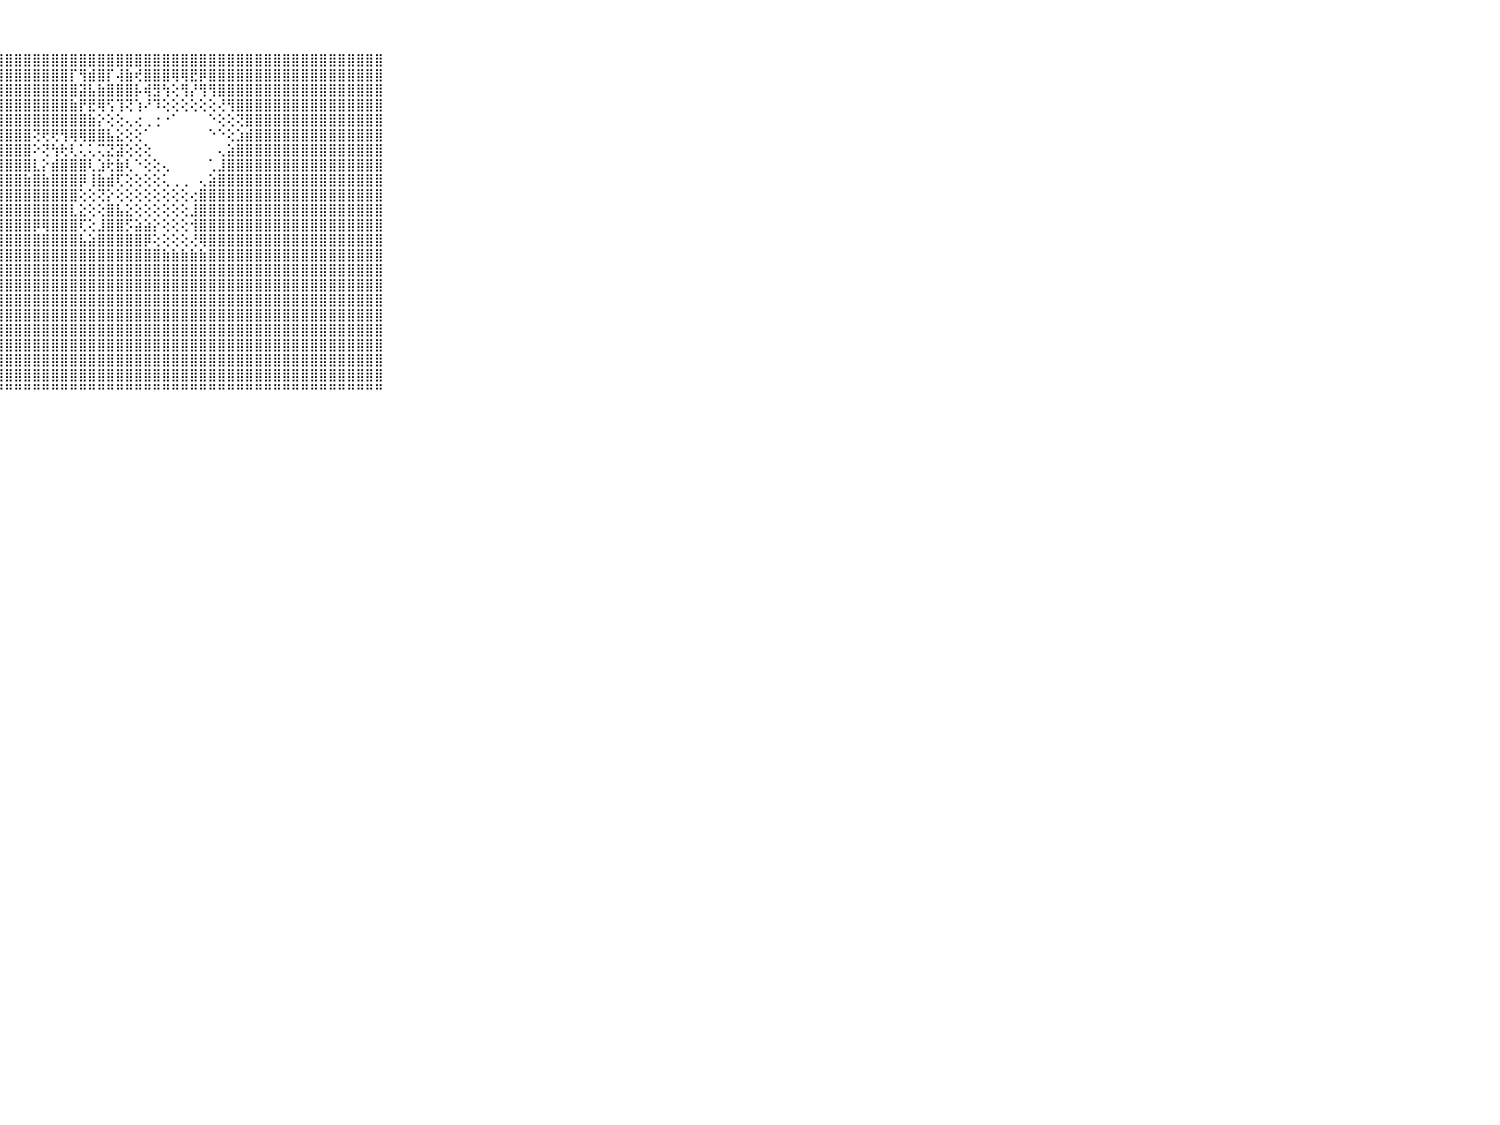

⠀⠀⠀⠀⠀⠀⠀⠀⠀⠀⠀⣿⣿⣿⣿⣿⣿⣿⣿⣿⣿⣿⣿⣿⣿⣿⣿⣿⣿⣿⣿⣿⣿⣿⣿⣿⣿⣿⣿⣿⣿⣿⣿⣿⣿⣿⣿⣿⣿⣿⣿⣿⣿⣿⣿⣿⣿⣿⣿⣿⣿⣿⣿⣿⣿⣿⣿⣿⣿⠀⠀⠀⠀⠀⠀⠀⠀⠀⠀⠀⠀
⠀⠀⠀⠀⠀⠀⠀⠀⠀⠀⠀⣿⣿⣿⣿⣿⣿⣿⣿⣿⣿⣿⣿⣿⣿⣿⣿⣿⣿⣿⣿⣿⣿⣿⣿⡏⢻⣾⣿⡏⢼⣷⢞⣿⣿⣿⢿⢿⣟⡿⣿⣿⣿⣿⣿⣿⣿⣿⣿⣿⣿⣿⣿⣿⣿⣿⣿⣿⣿⠀⠀⠀⠀⠀⠀⠀⠀⠀⠀⠀⠀
⠀⠀⠀⠀⠀⠀⠀⠀⠀⠀⠀⣿⣿⣿⣿⣿⣿⣿⣿⣿⣿⣿⣿⣿⣿⣿⣿⣿⣿⣿⣿⣿⣿⣿⣿⣿⣽⣧⣷⣿⣿⣿⡧⢾⣻⢳⢕⢻⡜⢻⢻⣿⣿⣿⣿⣿⣿⣿⣿⣿⣿⣿⣿⣿⣿⣿⣿⣿⣿⠀⠀⠀⠀⠀⠀⠀⠀⠀⠀⠀⠀
⠀⠀⠀⠀⠀⠀⠀⠀⠀⠀⠀⣿⣿⣿⣿⣿⣿⣿⣿⣿⣿⣿⣿⣿⣿⣿⣿⣿⣿⣿⣿⣿⣿⣿⣿⣷⡟⣟⢿⢫⢹⢝⢱⠜⠹⢕⢕⢕⢕⢕⢕⢜⢻⣿⣿⣿⣿⣿⣿⣿⣿⣿⣿⣿⣿⣿⣿⣿⣿⠀⠀⠀⠀⠀⠀⠀⠀⠀⠀⠀⠀
⠀⠀⠀⠀⠀⠀⠀⠀⠀⠀⠀⣿⣿⣿⣿⣿⣿⣿⣿⣿⣿⣿⣿⣿⣿⣿⣿⣿⣿⣿⣿⣿⣿⣿⣿⣿⣿⣷⡕⢕⢕⢄⢔⢀⢐⠐⠁⠀⠀⠀⠑⢕⢕⢝⣿⣿⣿⣿⣿⣿⣿⣿⣿⣿⣿⣿⣿⣿⣿⠀⠀⠀⠀⠀⠀⠀⠀⠀⠀⠀⠀
⠀⠀⠀⠀⠀⠀⠀⠀⠀⠀⠀⣿⣿⣿⣿⣿⣿⣿⣿⣿⣿⣿⣿⣿⣿⣿⣿⣿⣿⣿⣿⢝⢟⢟⢻⢿⢿⣿⣿⣧⣕⢕⢕⠁⠀⠀⠀⠀⠀⠀⠑⠑⢕⣱⣾⣿⣿⣿⣿⣿⣿⣿⣿⣿⣿⣿⣿⣿⣿⠀⠀⠀⠀⠀⠀⠀⠀⠀⠀⠀⠀
⠀⠀⠀⠀⠀⠀⠀⠀⠀⠀⠀⣿⣿⣿⣿⣿⣿⣿⣿⣿⣿⣿⣿⣿⣿⣿⣿⣿⣿⣿⣿⠕⢝⢳⢗⢇⢅⢅⢍⣝⣽⢕⢕⢕⠀⠀⠀⠀⠀⠀⠀⢄⣵⣿⣿⣿⣿⣿⣿⣿⣿⣿⣿⣿⣿⣿⣿⣿⣿⠀⠀⠀⠀⠀⠀⠀⠀⠀⠀⠀⠀
⠀⠀⠀⠀⠀⠀⠀⠀⠀⠀⠀⣿⣿⣿⣿⣿⣿⣿⣿⣿⣿⣿⣿⣿⣿⣿⣿⣿⣿⣿⣿⣇⡕⣾⣿⣿⣿⢇⣱⢗⣷⢇⠑⢕⢕⢄⠀⠀⠀⠀⢁⣸⣿⣿⣿⣿⣿⣿⣿⣿⣿⣿⣿⣿⣿⣿⣿⣿⣿⠀⠀⠀⠀⠀⠀⠀⠀⠀⠀⠀⠀
⠀⠀⠀⠀⠀⠀⠀⠀⠀⠀⠀⣿⣿⣿⣿⣿⣿⣿⣿⣿⣿⣿⣿⣿⣿⣿⣿⣿⣿⣿⣷⣿⣷⣿⣿⣿⡿⢸⣷⣾⢏⢕⢕⢕⢕⢅⢀⢀⠀⢄⣵⣿⣿⣿⣿⣿⣿⣿⣿⣿⣿⣿⣿⣿⣿⣿⣿⣿⣿⠀⠀⠀⠀⠀⠀⠀⠀⠀⠀⠀⠀
⠀⠀⠀⠀⠀⠀⠀⠀⠀⠀⠀⣿⣿⣿⣿⣿⣿⣿⣿⣿⣿⣿⣿⣿⣿⣿⣿⣿⣿⣿⣿⣿⣿⣿⣿⣿⢕⢕⢝⡕⢕⢕⢕⢕⢕⢕⢕⢕⢔⣿⣿⣿⣿⣿⣿⣿⣿⣿⣿⣿⣿⣿⣿⣿⣿⣿⣿⣿⣿⠀⠀⠀⠀⠀⠀⠀⠀⠀⠀⠀⠀
⠀⠀⠀⠀⠀⠀⠀⠀⠀⠀⠀⣿⣿⣿⣿⣿⣿⣿⣿⣿⣿⣿⣿⣿⣿⣿⣿⣿⣿⣿⣿⣿⣿⣿⣿⣇⣕⢕⢕⣿⣧⣕⢕⢕⢕⢕⢕⢕⣸⣿⣿⣿⣿⣿⣿⣿⣿⣿⣿⣿⣿⣿⣿⣿⣿⣿⣿⣿⣿⠀⠀⠀⠀⠀⠀⠀⠀⠀⠀⠀⠀
⠀⠀⠀⠀⠀⠀⠀⠀⠀⠀⠀⣿⣿⣿⣿⣿⣿⣿⣿⣿⣿⣿⣿⣿⣿⣿⣿⣿⣿⣿⣿⡿⢿⣿⣿⣿⢏⢕⣸⣿⣿⡫⣵⣵⡕⢕⢕⢕⢺⣿⣿⣿⣿⣿⣿⣿⣿⣿⣿⣿⣿⣿⣿⣿⣿⣿⣿⣿⣿⠀⠀⠀⠀⠀⠀⠀⠀⠀⠀⠀⠀
⠀⠀⠀⠀⠀⠀⠀⠀⠀⠀⠀⣿⣿⣿⣿⣿⣿⣿⣿⣿⣿⣿⣿⣿⣿⣿⣿⣿⣿⣿⣿⣿⣿⣿⣿⣿⣧⣵⣿⣿⣿⣿⣿⡿⢕⢕⢕⢕⢜⢿⣿⣿⣿⣿⣿⣿⣿⣿⣿⣿⣿⣿⣿⣿⣿⣿⣿⣿⣿⠀⠀⠀⠀⠀⠀⠀⠀⠀⠀⠀⠀
⠀⠀⠀⠀⠀⠀⠀⠀⠀⠀⠀⣿⣿⣿⣿⣿⣿⣿⣿⣿⣿⣿⣿⣿⣿⣿⣿⣿⣿⣿⣿⣿⣿⣿⣿⣿⣿⣿⣿⣿⣿⣿⣿⣿⣿⣷⣷⣷⣷⣷⣿⣿⣿⣿⣿⣿⣿⣿⣿⣿⣿⣿⣿⣿⣿⣿⣿⣿⣿⠀⠀⠀⠀⠀⠀⠀⠀⠀⠀⠀⠀
⠀⠀⠀⠀⠀⠀⠀⠀⠀⠀⠀⣿⣿⣿⣿⣿⣿⣿⣿⣿⣿⣿⣿⣿⣿⣿⣿⣿⣿⣿⣿⣿⣿⣿⣿⣿⣿⣿⣿⣿⣿⣿⣿⣿⣿⣿⣿⣿⣿⣿⣿⣿⣿⣿⣿⣿⣿⣿⣿⣿⣿⣿⣿⣿⣿⣿⣿⣿⣿⠀⠀⠀⠀⠀⠀⠀⠀⠀⠀⠀⠀
⠀⠀⠀⠀⠀⠀⠀⠀⠀⠀⠀⣿⣿⣿⣿⣿⣿⣿⣿⣿⣿⣿⣿⣿⣿⣿⣿⣿⣿⣿⣿⣿⣿⣿⣿⣿⣿⣿⣿⣿⣿⣿⣿⣿⣿⣿⣿⣿⣿⣿⣿⣿⣿⣿⣿⣿⣿⣿⣿⣿⣿⣿⣿⣿⣿⣿⣿⣿⣿⠀⠀⠀⠀⠀⠀⠀⠀⠀⠀⠀⠀
⠀⠀⠀⠀⠀⠀⠀⠀⠀⠀⠀⣿⣿⣿⣿⣿⣿⣿⣿⣿⣿⣿⣿⣿⣿⣿⣿⣿⣿⣿⣿⣿⣿⣿⣿⣿⣿⣿⣿⣿⣿⣿⣿⣿⣿⣿⣿⣿⣿⣿⣿⣿⣿⣿⣿⣿⣿⣿⣿⣿⣿⣿⣿⣿⣿⣿⣿⣿⣿⠀⠀⠀⠀⠀⠀⠀⠀⠀⠀⠀⠀
⠀⠀⠀⠀⠀⠀⠀⠀⠀⠀⠀⣿⣿⣿⣿⣿⣿⣿⣿⣿⣿⣿⣿⣿⣿⣿⣿⣿⣿⣿⣿⣿⣿⣿⣿⣿⣿⣿⣿⣿⣿⣿⣿⣿⣿⣿⣿⣿⣿⣿⣿⣿⣿⣿⣿⣿⣿⣿⣿⣿⣿⣿⣿⣿⣿⣿⣿⣿⣿⠀⠀⠀⠀⠀⠀⠀⠀⠀⠀⠀⠀
⠀⠀⠀⠀⠀⠀⠀⠀⠀⠀⠀⣿⣿⣿⣿⣿⣿⣿⣿⣿⣿⣿⣿⣿⣿⣿⣿⣿⣿⣿⣿⣿⣿⣿⣿⣿⣿⣿⣿⣿⣿⣿⣿⣿⣿⣿⣿⣿⣿⣿⣿⣿⣿⣿⣿⣿⣿⣿⣿⣿⣿⣿⣿⣿⣿⣿⣿⣿⣿⠀⠀⠀⠀⠀⠀⠀⠀⠀⠀⠀⠀
⠀⠀⠀⠀⠀⠀⠀⠀⠀⠀⠀⣿⣿⣿⣿⣿⣿⣿⣿⣿⣿⣿⣿⣿⣿⣿⣿⣿⣿⣿⣿⣿⣿⣿⣿⣿⣿⣿⣿⣿⣿⣿⣿⣿⣿⣿⣿⣿⣿⣿⣿⣿⣿⣿⣿⣿⣿⣿⣿⣿⣿⣿⣿⣿⣿⣿⣿⣿⣿⠀⠀⠀⠀⠀⠀⠀⠀⠀⠀⠀⠀
⠀⠀⠀⠀⠀⠀⠀⠀⠀⠀⠀⣿⣿⣿⣿⣿⣿⣿⣿⣿⣿⣿⣿⣿⣿⣿⣿⣿⣿⣿⣿⣿⣿⣿⣿⣿⣿⣿⣿⣿⣿⣿⣿⣿⣿⣿⣿⣿⣿⣿⣿⣿⣿⣿⣿⣿⣿⣿⣿⣿⣿⣿⣿⣿⣿⣿⣿⣿⣿⠀⠀⠀⠀⠀⠀⠀⠀⠀⠀⠀⠀
⠀⠀⠀⠀⠀⠀⠀⠀⠀⠀⠀⣿⣿⣿⣿⣿⣿⣿⣿⣿⣿⣿⣿⣿⣿⣿⣿⣿⣿⣿⣿⣿⣿⣿⣿⣿⣿⣿⣿⣿⣿⣿⣿⣿⣿⣿⣿⣿⣿⣿⣿⣿⣿⣿⣿⣿⣿⣿⣿⣿⣿⣿⣿⣿⣿⣿⣿⣿⣿⠀⠀⠀⠀⠀⠀⠀⠀⠀⠀⠀⠀
⠀⠀⠀⠀⠀⠀⠀⠀⠀⠀⠀⠛⠛⠛⠛⠛⠛⠛⠛⠛⠛⠛⠛⠛⠛⠛⠛⠛⠛⠛⠛⠛⠛⠛⠛⠛⠛⠛⠛⠛⠛⠛⠛⠛⠛⠛⠛⠛⠛⠛⠛⠛⠛⠛⠛⠛⠛⠛⠛⠛⠛⠛⠛⠛⠛⠛⠛⠛⠛⠀⠀⠀⠀⠀⠀⠀⠀⠀⠀⠀⠀